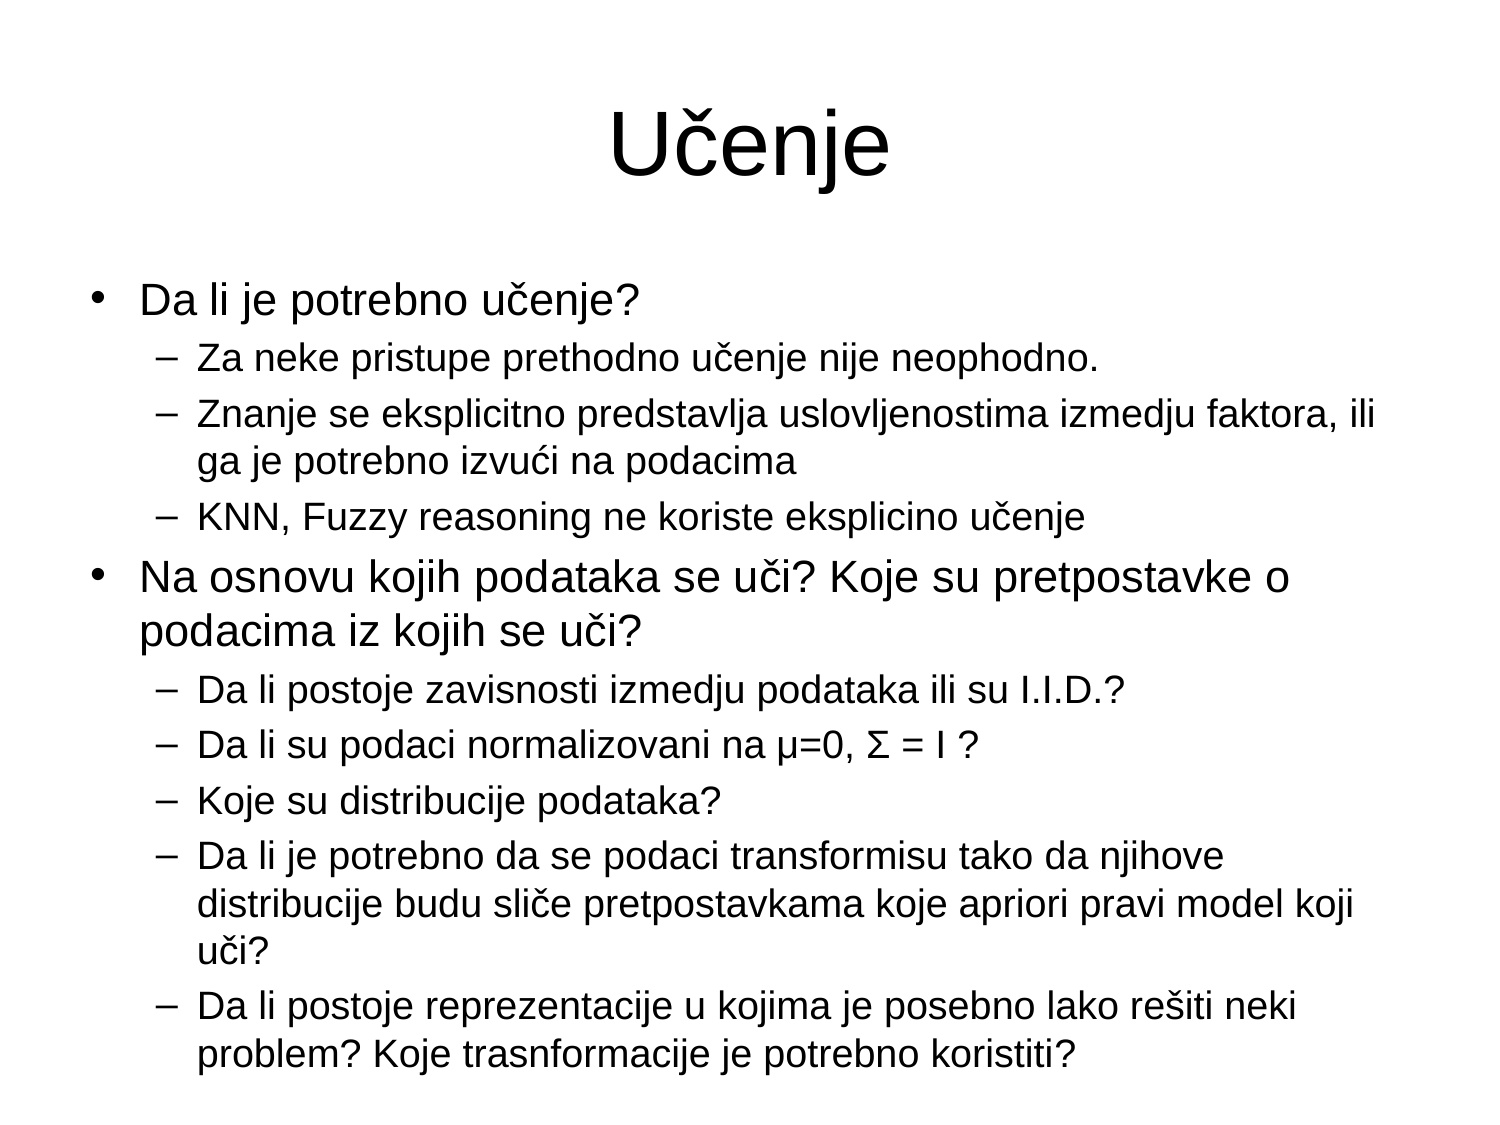

# Učenje
Da li je potrebno učenje?
Za neke pristupe prethodno učenje nije neophodno.
Znanje se eksplicitno predstavlja uslovljenostima izmedju faktora, ili ga je potrebno izvući na podacima
KNN, Fuzzy reasoning ne koriste eksplicino učenje
Na osnovu kojih podataka se uči? Koje su pretpostavke o podacima iz kojih se uči?
Da li postoje zavisnosti izmedju podataka ili su I.I.D.?
Da li su podaci normalizovani na μ=0, Σ = I ?
Koje su distribucije podataka?
Da li je potrebno da se podaci transformisu tako da njihove distribucije budu sliče pretpostavkama koje apriori pravi model koji uči?
Da li postoje reprezentacije u kojima je posebno lako rešiti neki problem? Koje trasnformacije je potrebno koristiti?